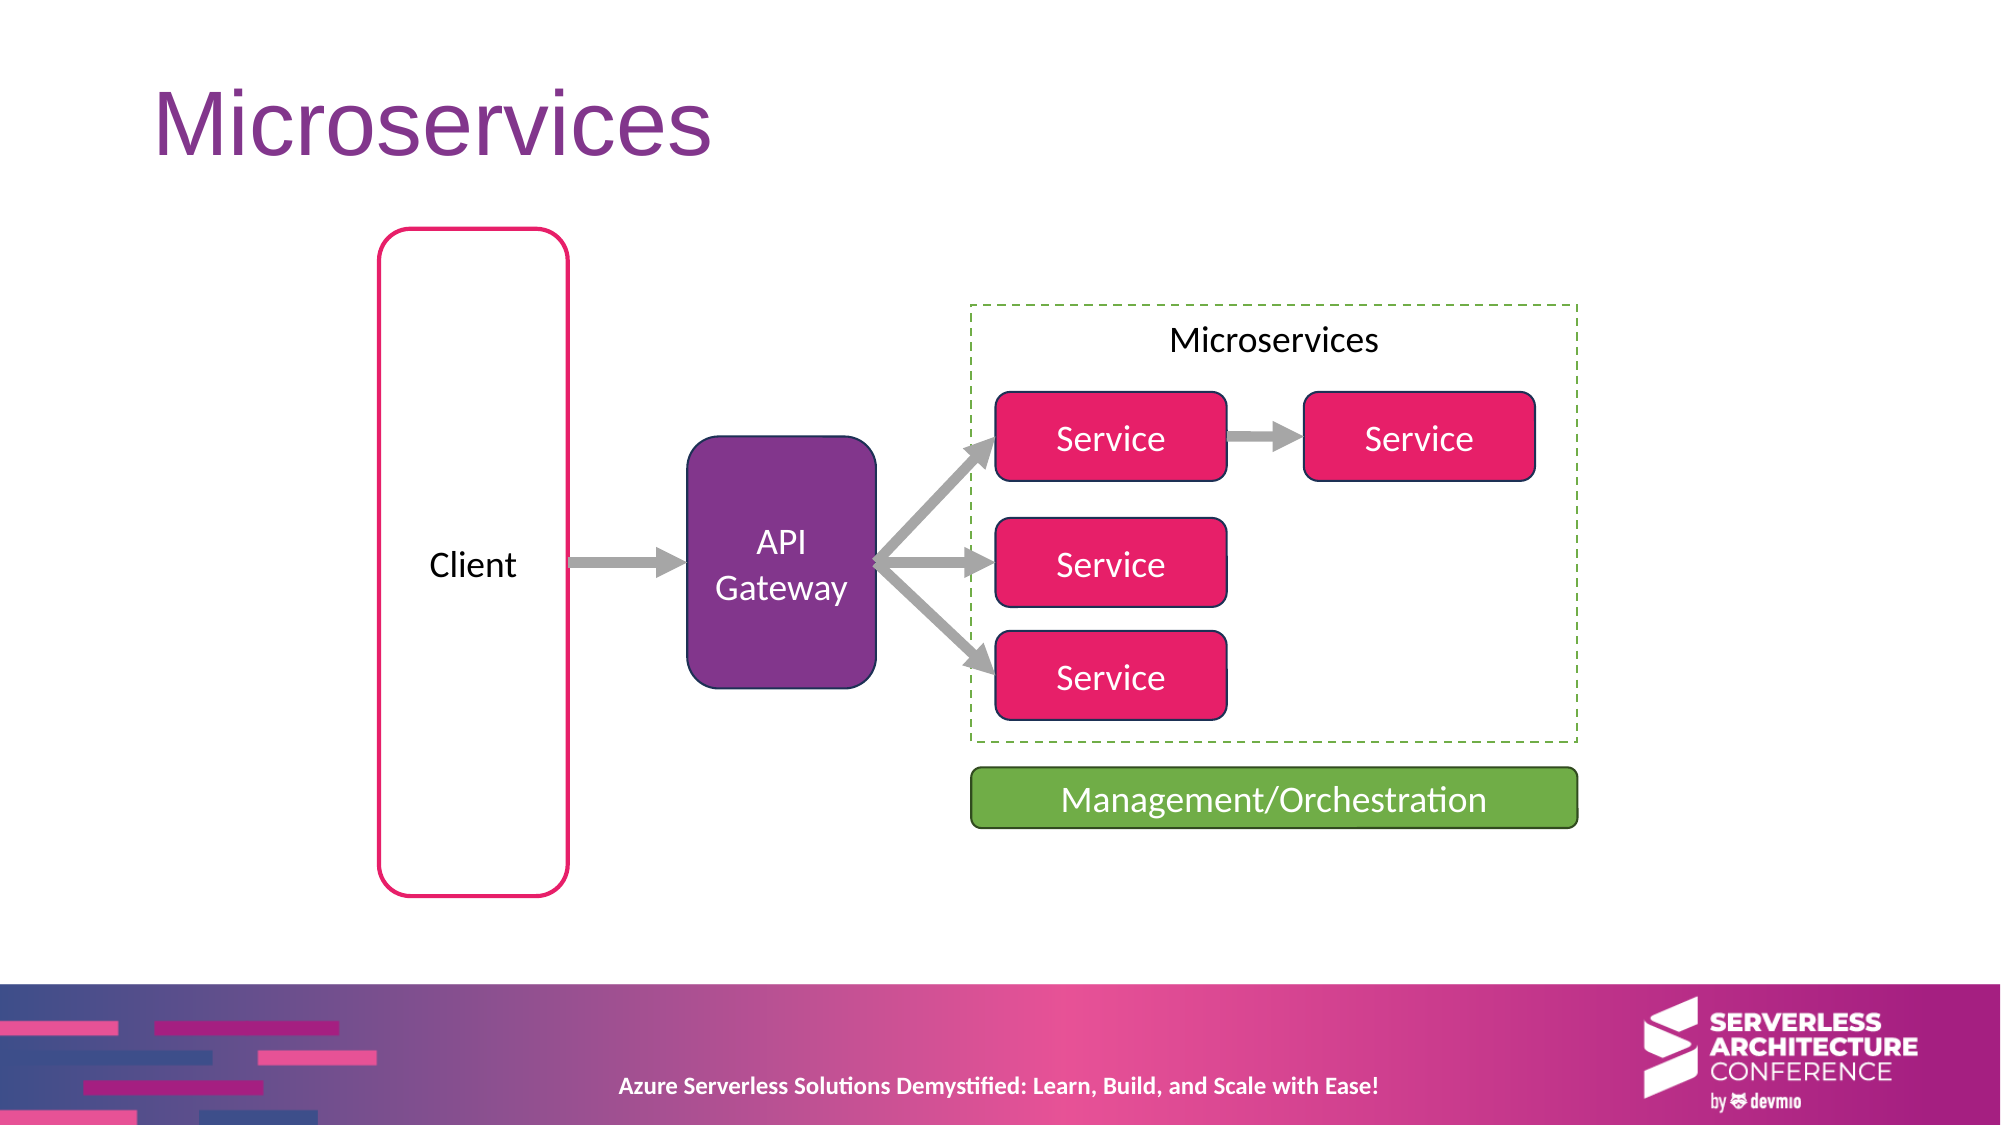

# Microservices
Client

Microservices
Service
Service
API Gateway
Service
Service
Management/Orchestration